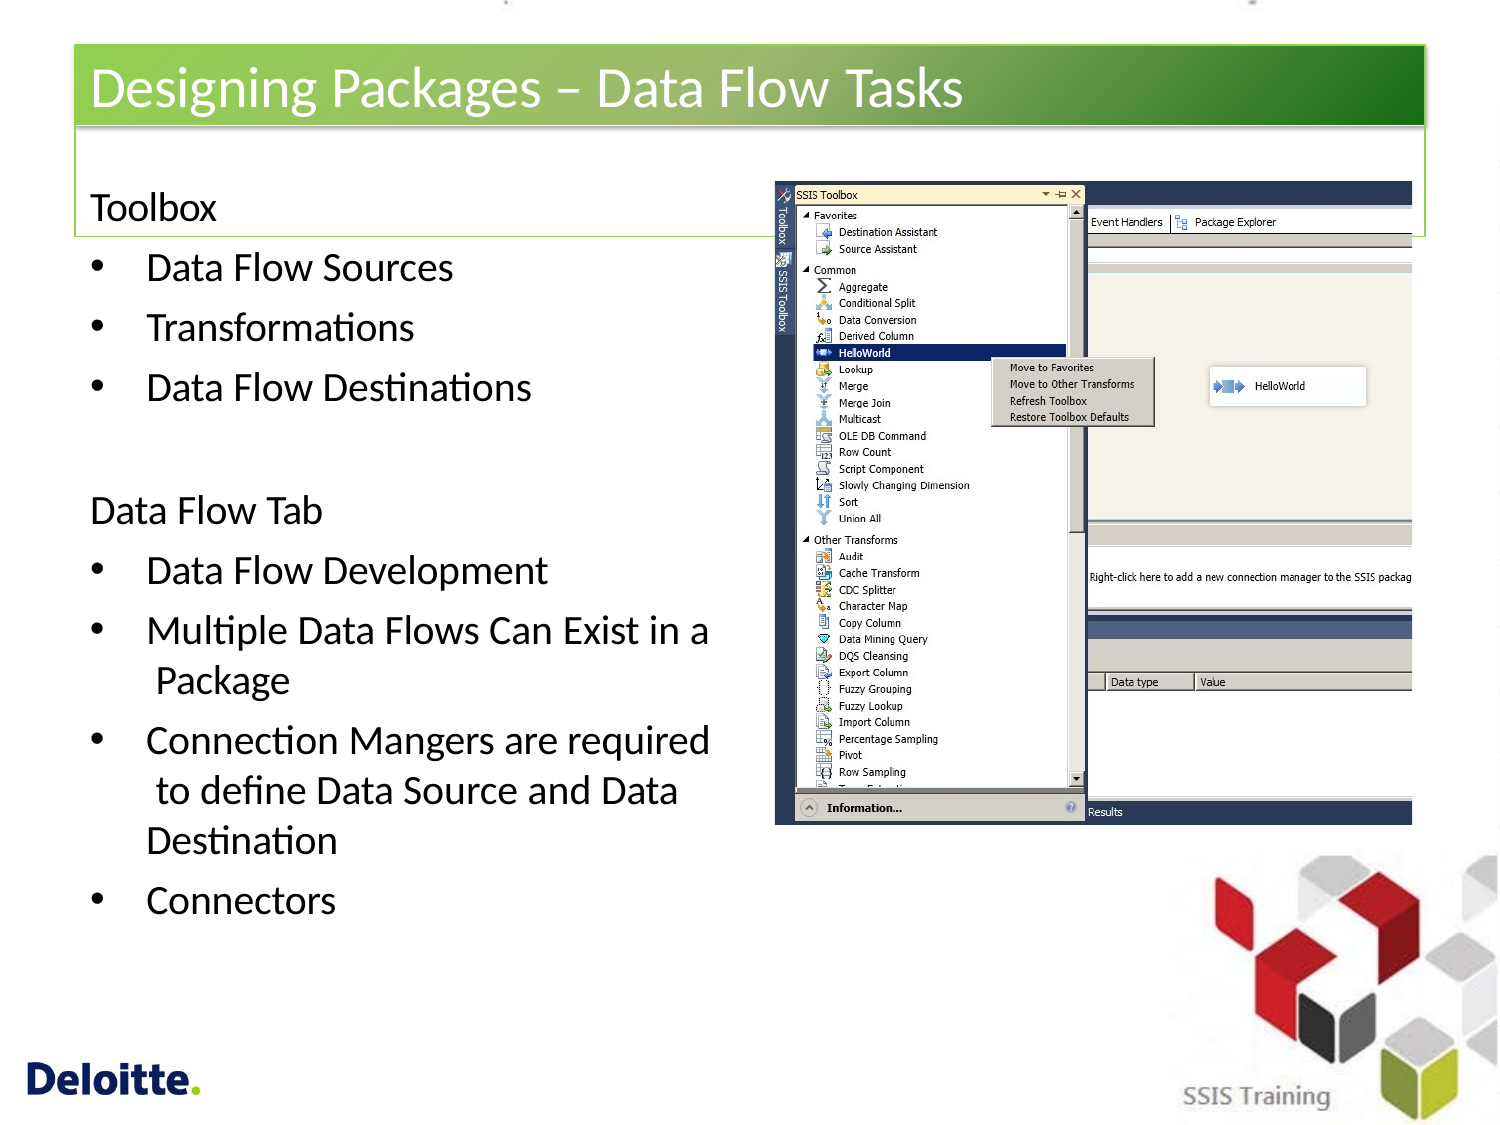

# Designing Packages – Data Flow Tasks
Toolbox
Data Flow Sources
Transformations
Data Flow Destinations

Data Flow Tab
Data Flow Development
Multiple Data Flows Can Exist in a  Package
Connection Mangers are required  to define Data Source and Data  Destination
Connectors